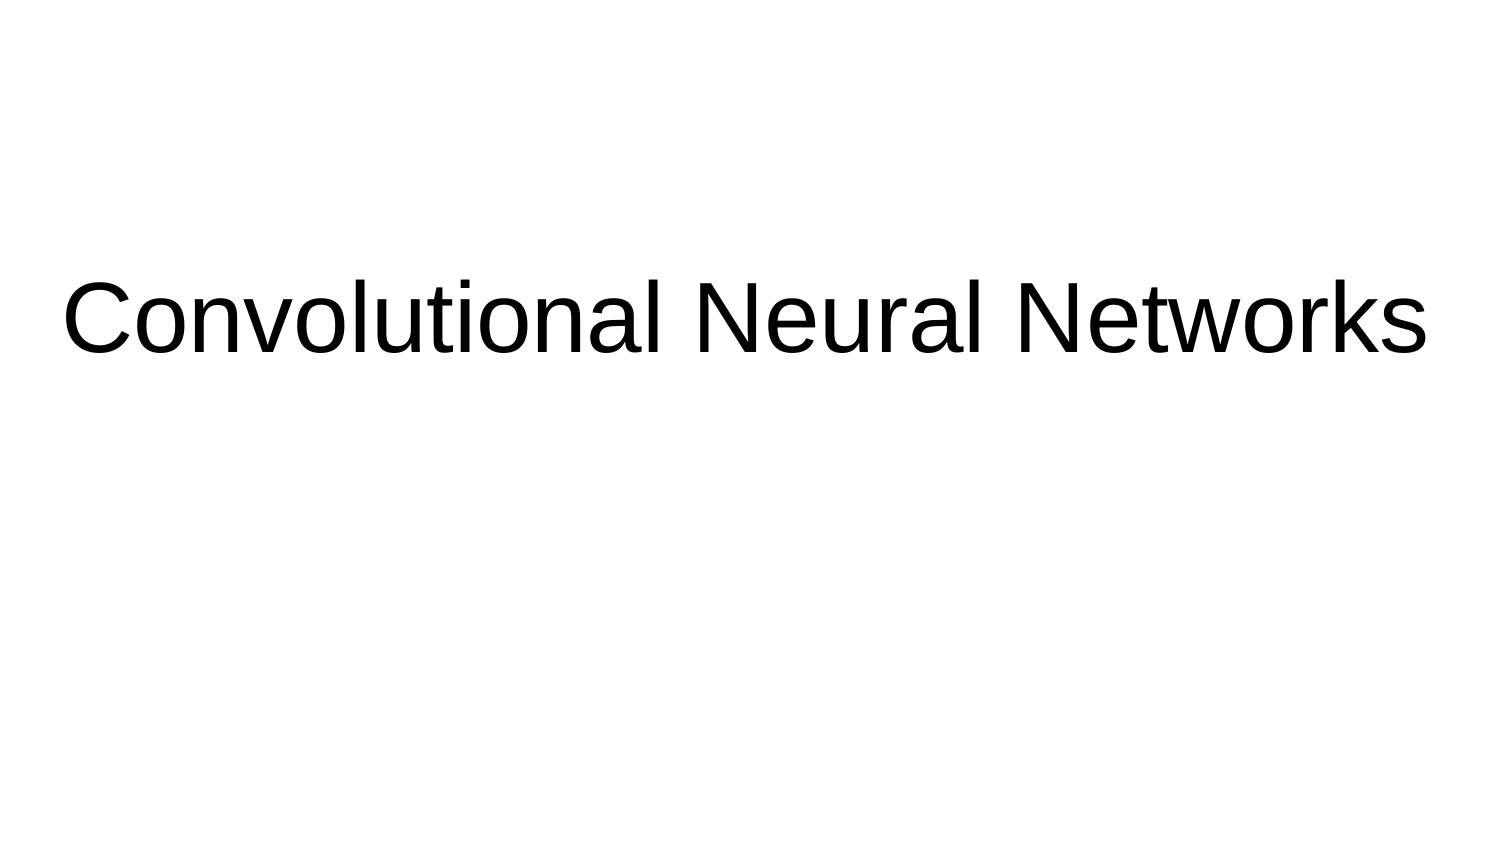

Convolutional Neural Networks
Fei-Fei Li & Justin Johnson & Serena Yeung	April 18,  2017Lecture 5 -
Trong-Hop Do